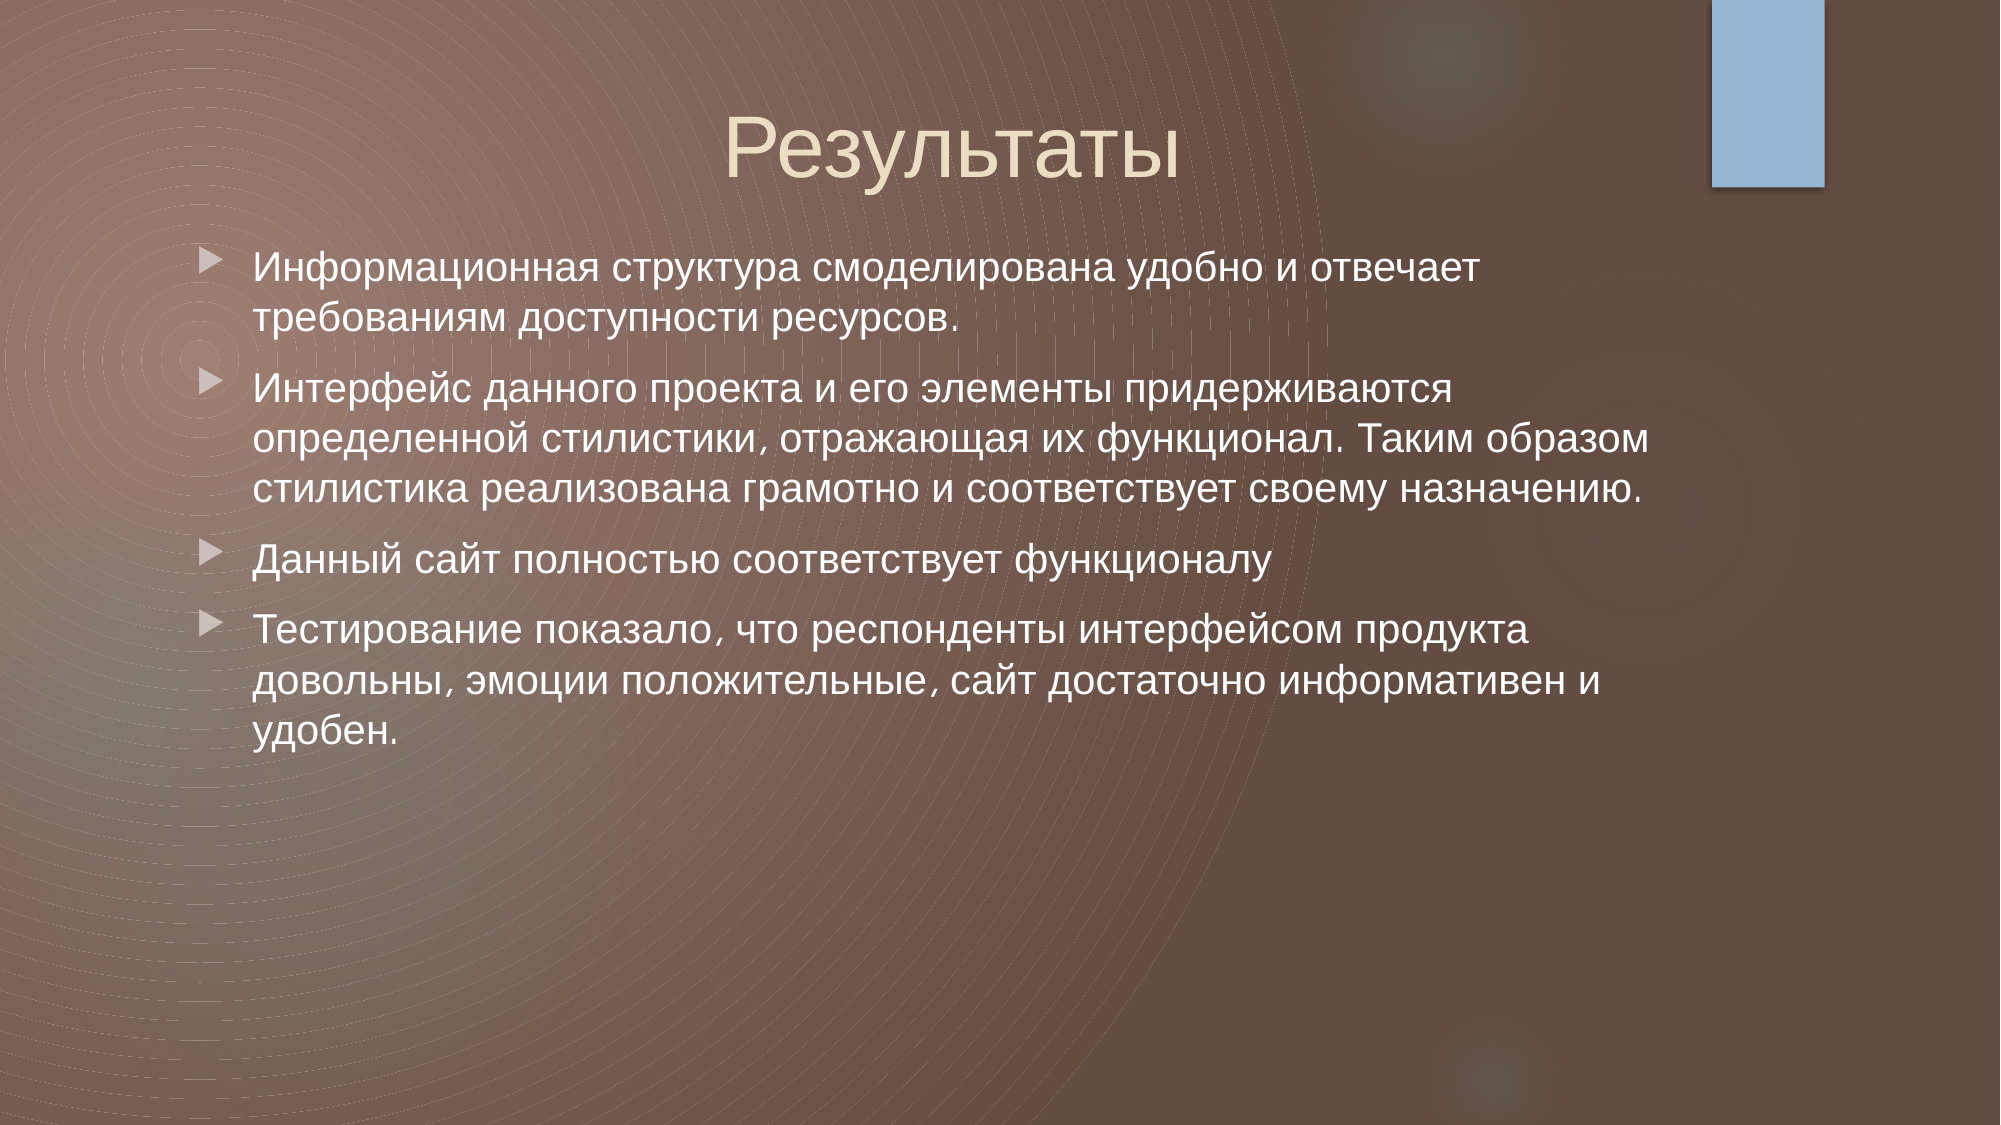

# Результаты
Информационная структура смоделирована удобно и отвечает требованиям доступности ресурсов.
Интерфейс данного проекта и его элементы придерживаются определенной стилистики, отражающая их функционал. Таким образом стилистика реализована грамотно и соответствует своему назначению.
Данный сайт полностью соответствует функционалу
Тестирование показало, что респонденты интерфейсом продукта довольны, эмоции положительные, сайт достаточно информативен и удобен.